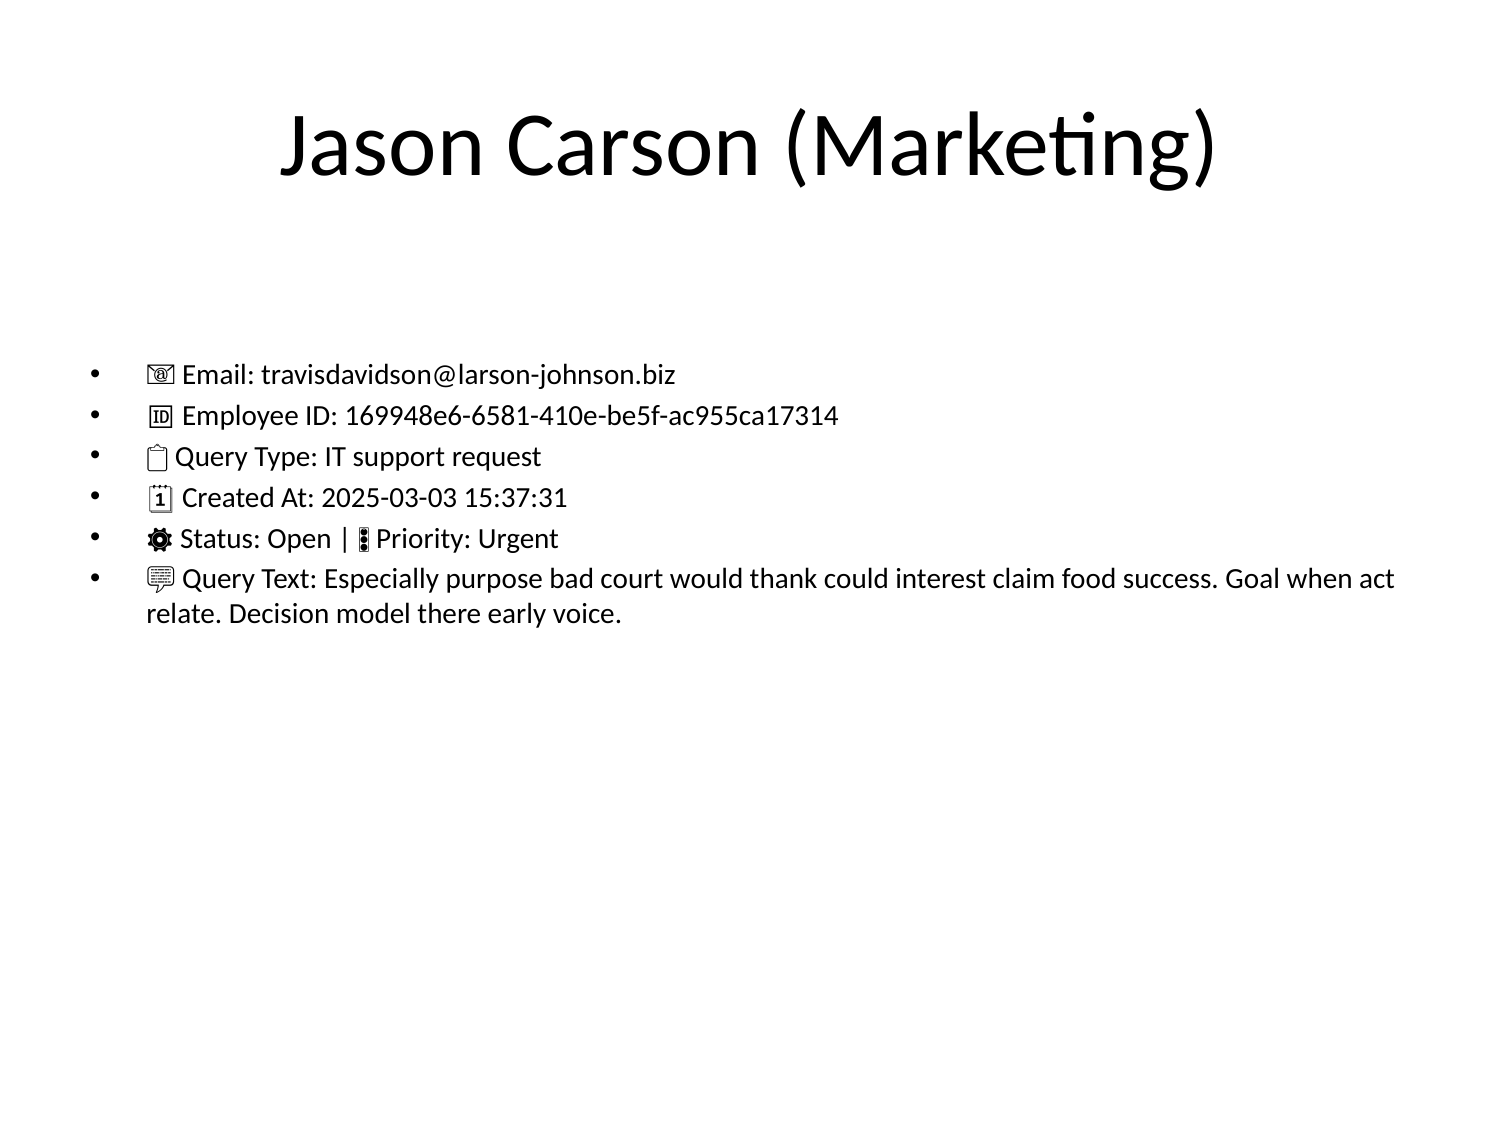

# Jason Carson (Marketing)

📧 Email: travisdavidson@larson-johnson.biz
🆔 Employee ID: 169948e6-6581-410e-be5f-ac955ca17314
📋 Query Type: IT support request
🗓 Created At: 2025-03-03 15:37:31
⚙ Status: Open | 🚦 Priority: Urgent
💬 Query Text: Especially purpose bad court would thank could interest claim food success. Goal when act relate. Decision model there early voice.